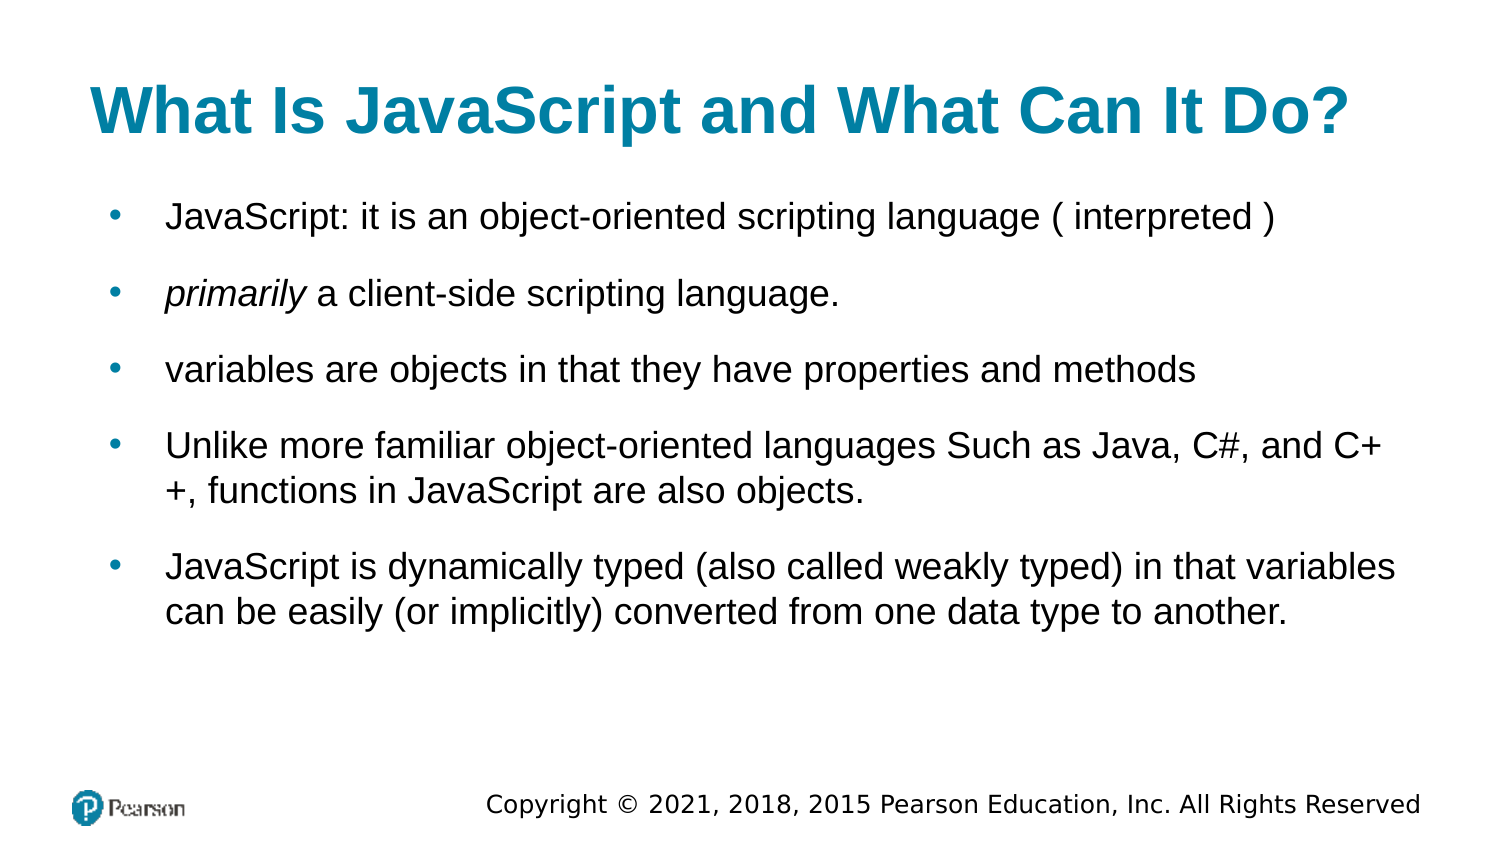

# What Is JavaScript and What Can It Do?
JavaScript: it is an object-oriented scripting language ( interpreted )
primarily a client-side scripting language.
variables are objects in that they have properties and methods
Unlike more familiar object-oriented languages Such as Java, C#, and C++, functions in JavaScript are also objects.
JavaScript is dynamically typed (also called weakly typed) in that variables can be easily (or implicitly) converted from one data type to another.